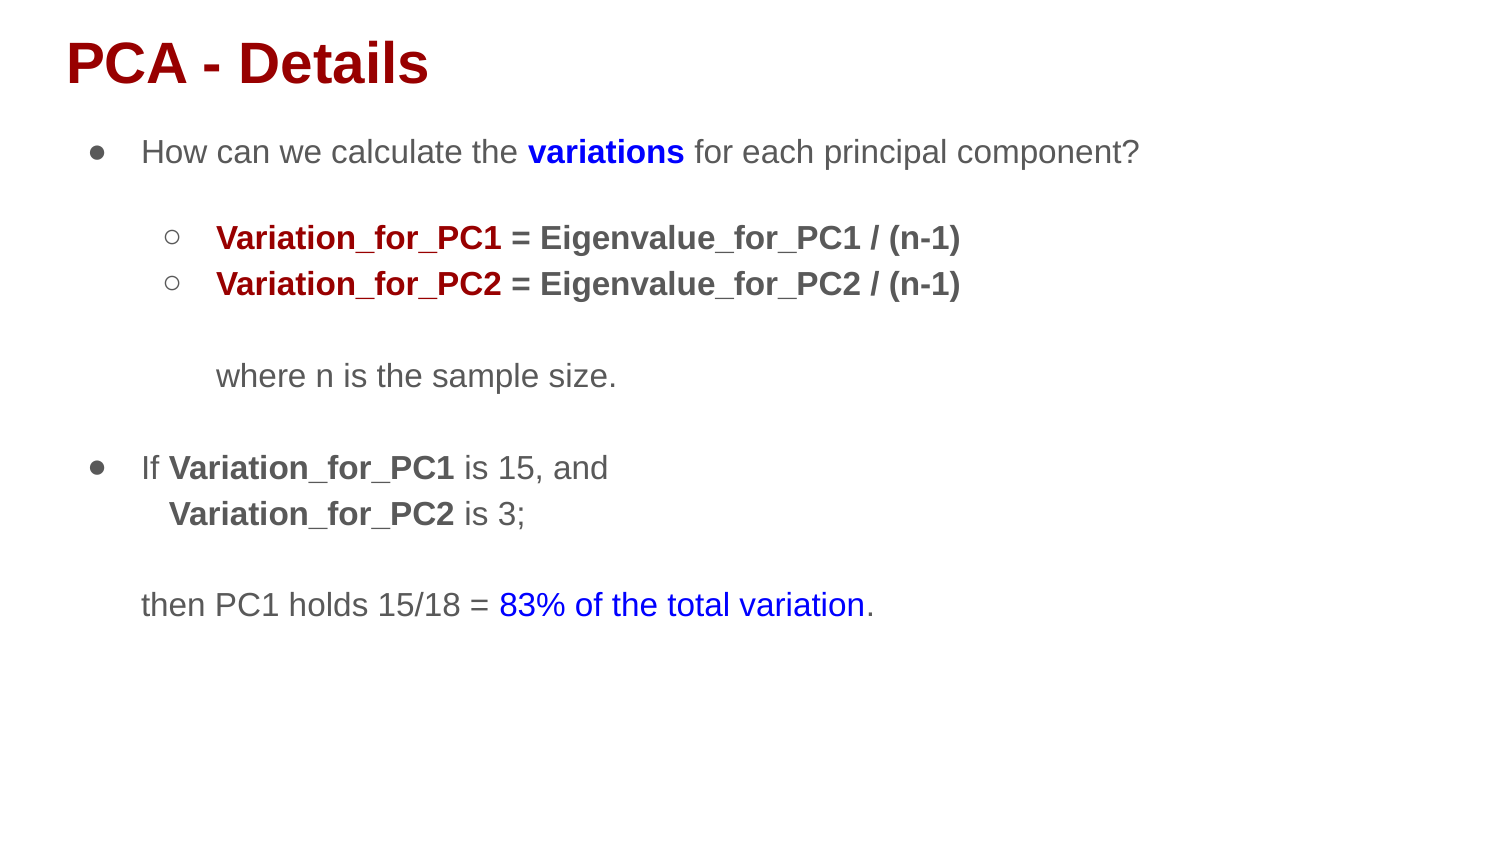

# PCA - Details
How can we calculate the variations for each principal component?
Variation_for_PC1 = Eigenvalue_for_PC1 / (n-1)
Variation_for_PC2 = Eigenvalue_for_PC2 / (n-1)
where n is the sample size.
If Variation_for_PC1 is 15, and
   Variation_for_PC2 is 3;
then PC1 holds 15/18 = 83% of the total variation.